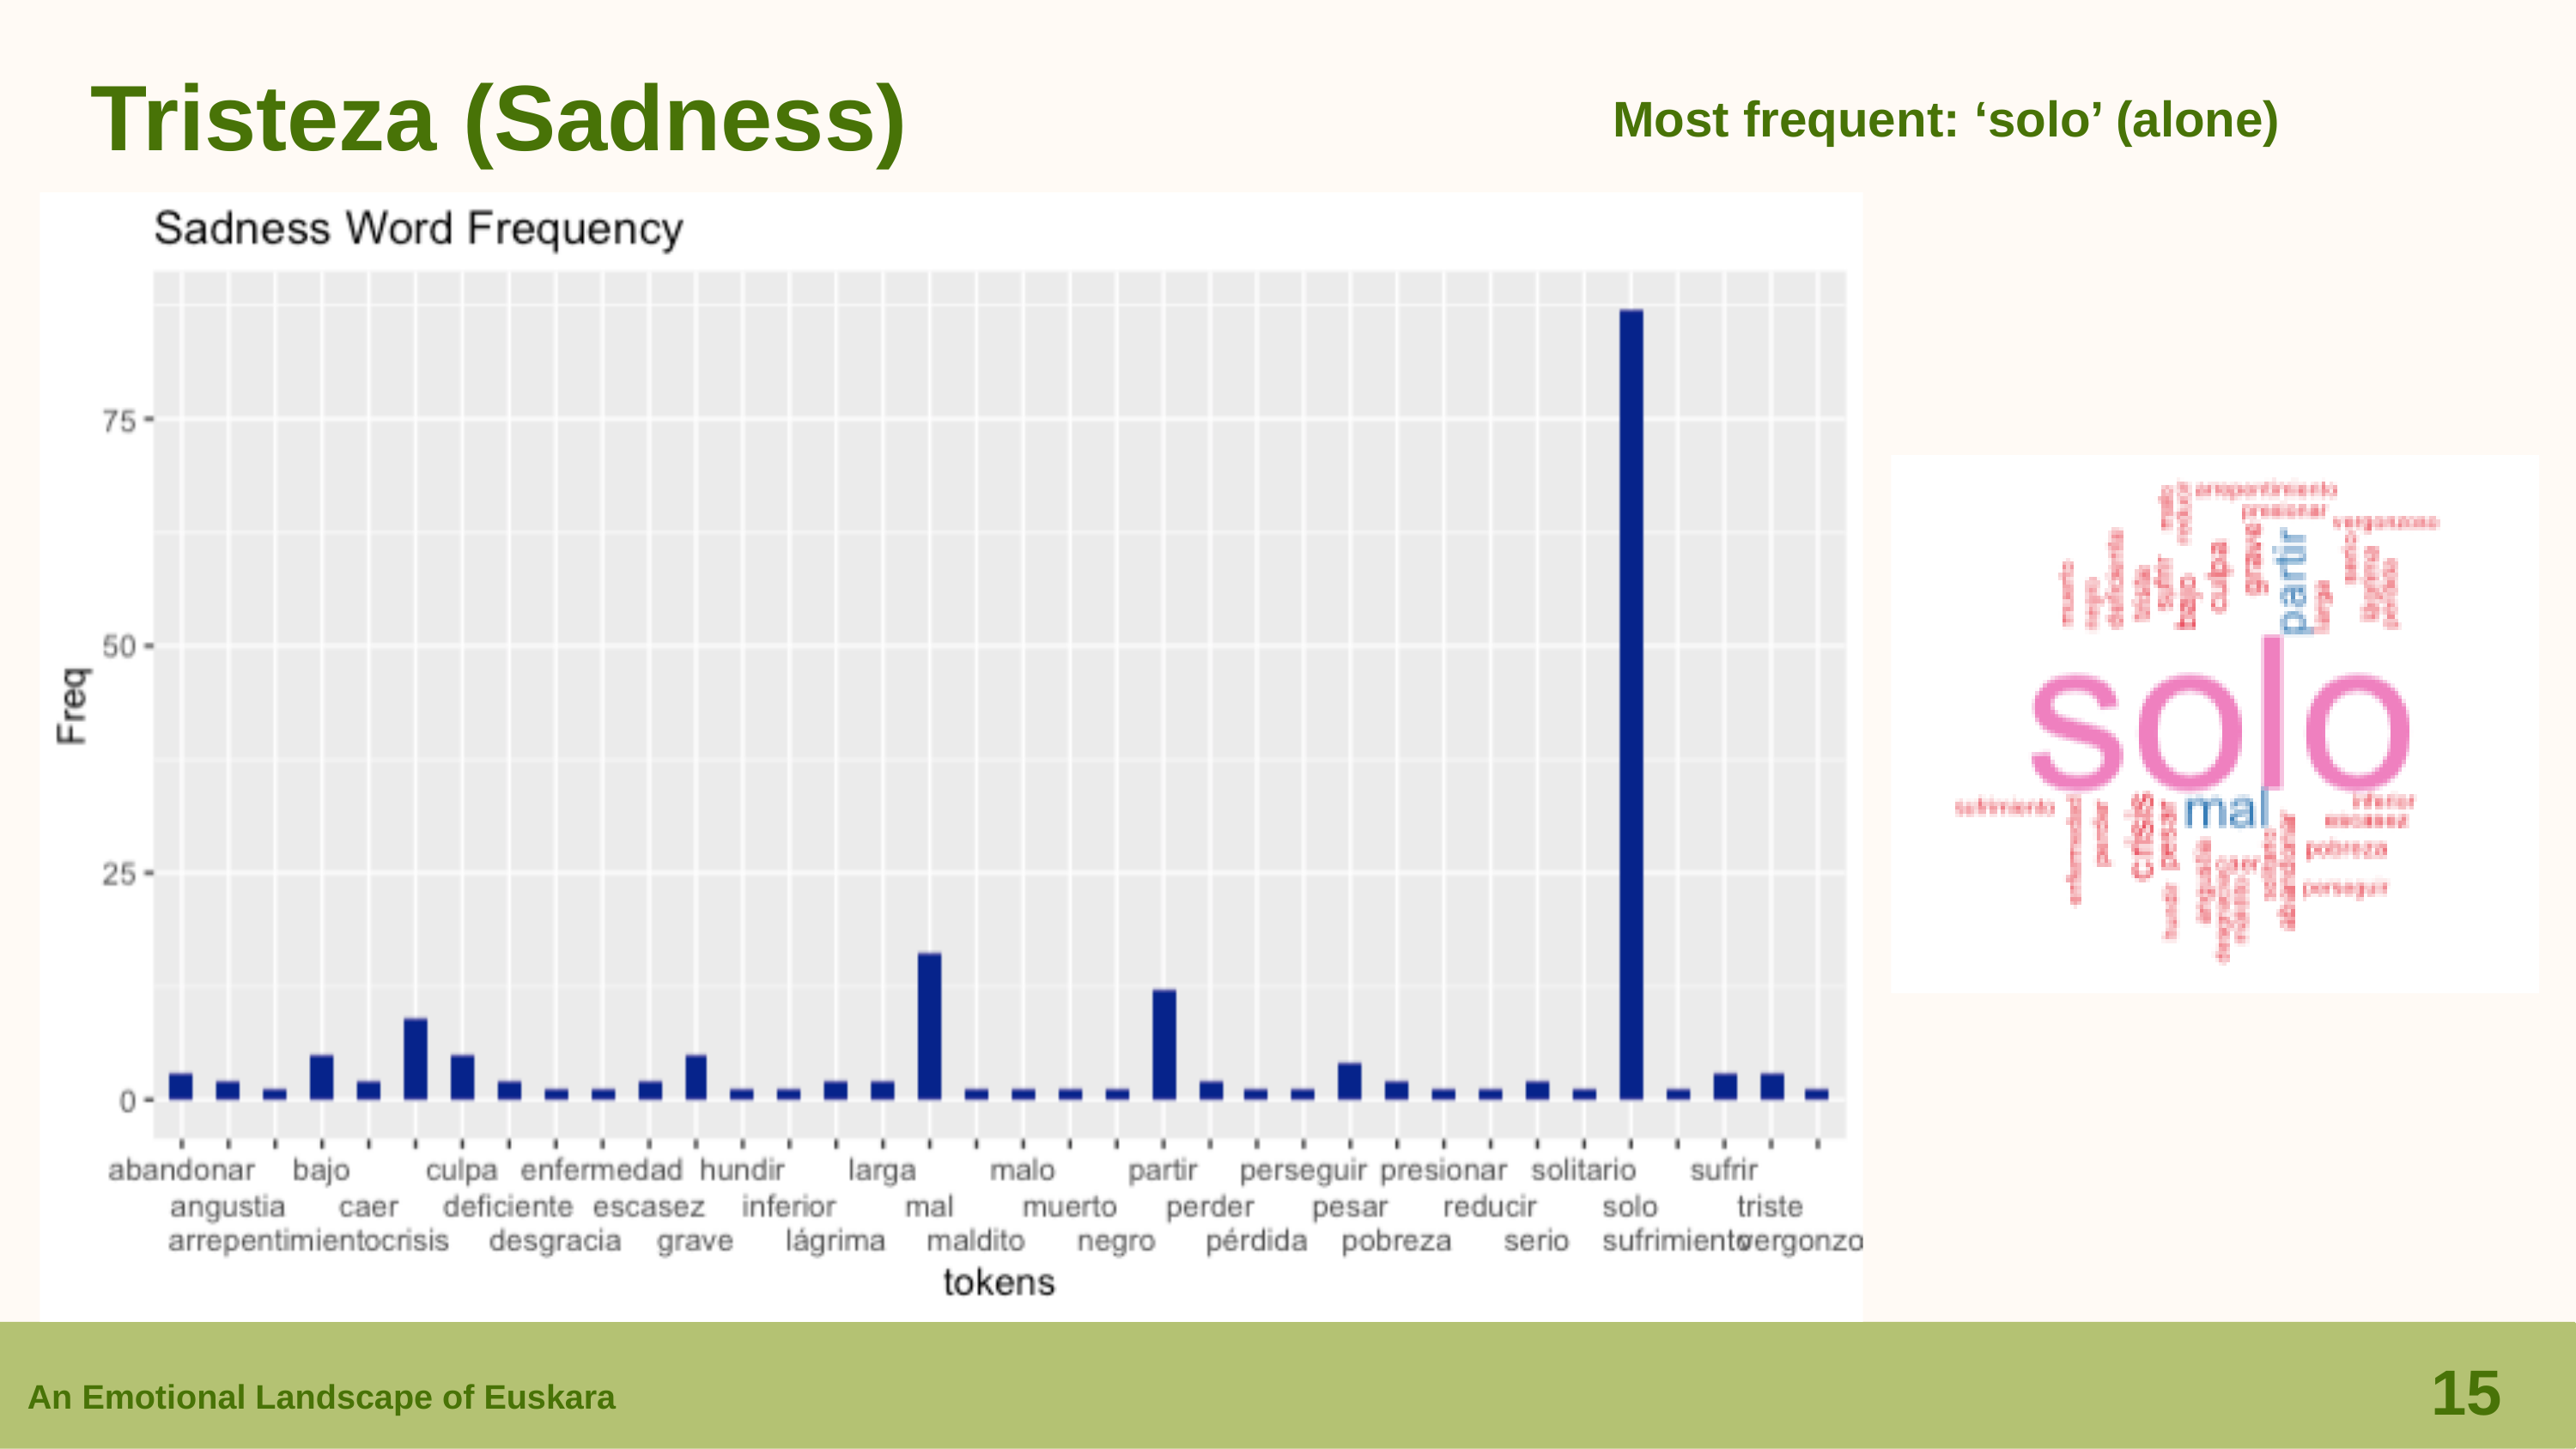

Tristeza (Sadness)
Most frequent: ‘solo’ (alone)

15
An Emotional Landscape of Euskara